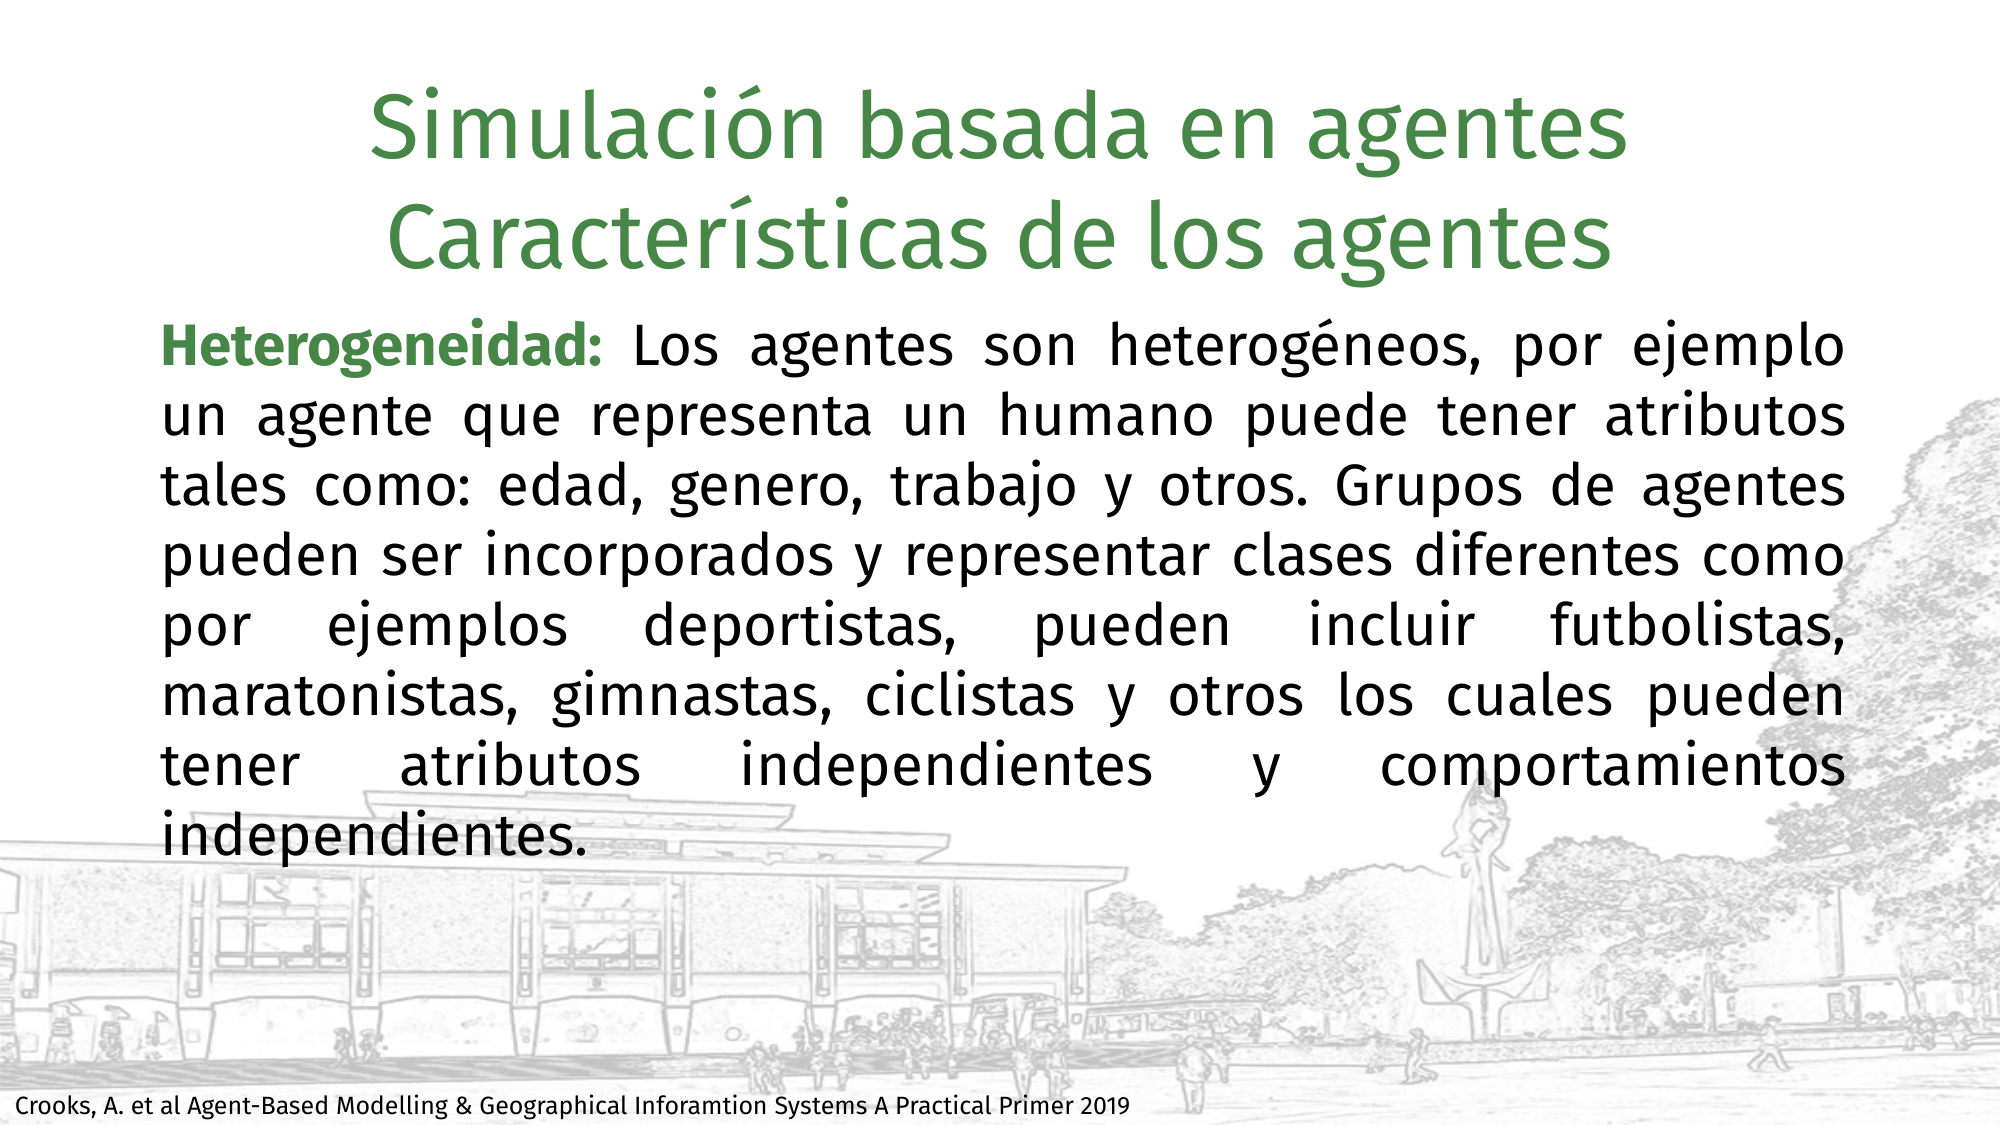

# Simulación basada en agentes Características de los agentes
Heterogeneidad: Los agentes son heterogéneos, por ejemplo un agente que representa un humano puede tener atributos tales como: edad, genero, trabajo y otros. Grupos de agentes pueden ser incorporados y representar clases diferentes como por ejemplos deportistas, pueden incluir futbolistas, maratonistas, gimnastas, ciclistas y otros los cuales pueden tener atributos independientes y comportamientos independientes.

Crooks, A. et al Agent-Based Modelling & Geographical Inforamtion Systems A Practical Primer 2019